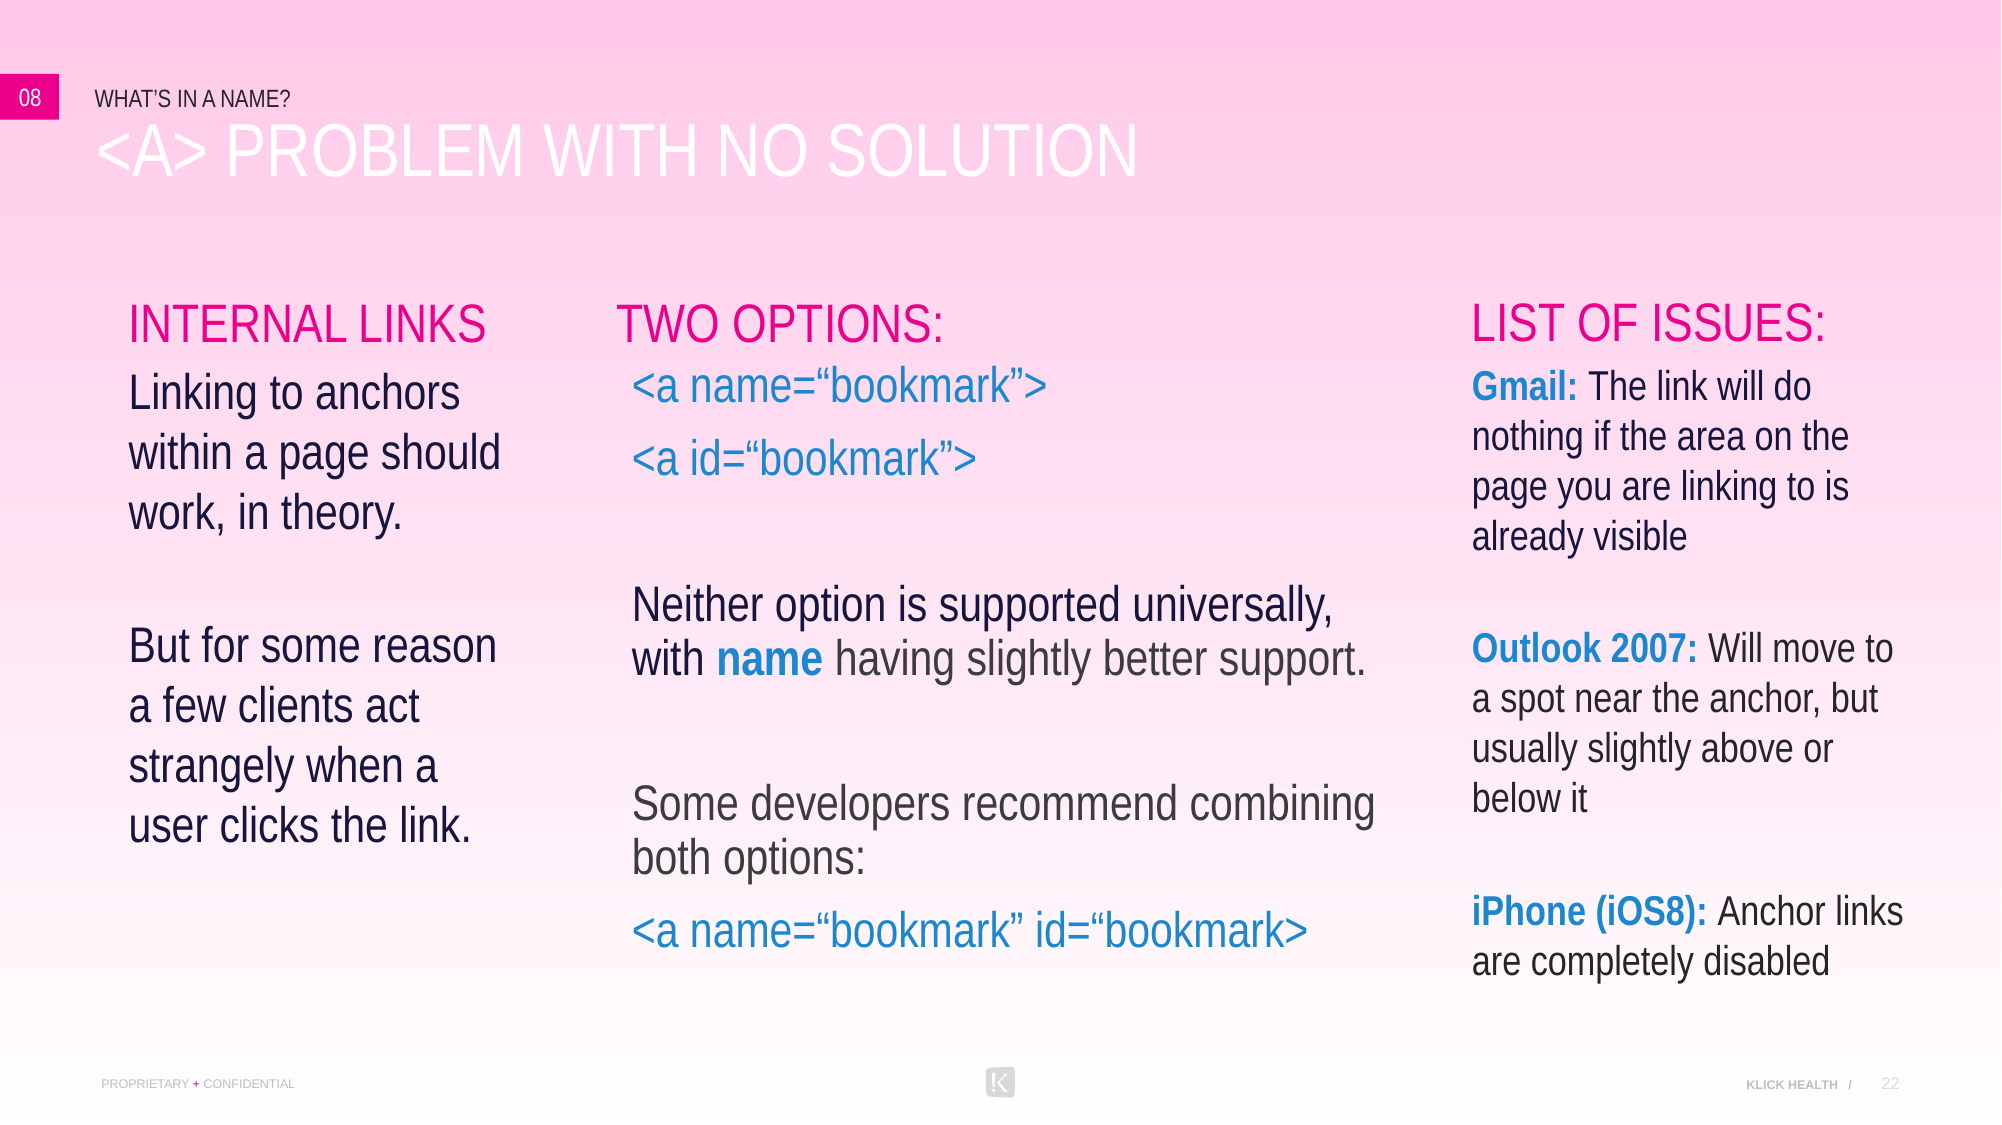

08
What’s in a name?
# <A> problem with no solution
List of Issues:
Gmail: The link will do nothing if the area on the page you are linking to is already visible

Outlook 2007: Will move to a spot near the anchor, but usually slightly above or below it

iPhone (iOS8): Anchor links are completely disabled
Internal Links
Linking to anchors within a page should work, in theory.

But for some reason a few clients act strangely when a user clicks the link.
Two options:
<a name=“bookmark”>
<a id=“bookmark”>

Neither option is supported universally, with name having slightly better support.

Some developers recommend combining both options:
<a name=“bookmark” id=“bookmark>
22